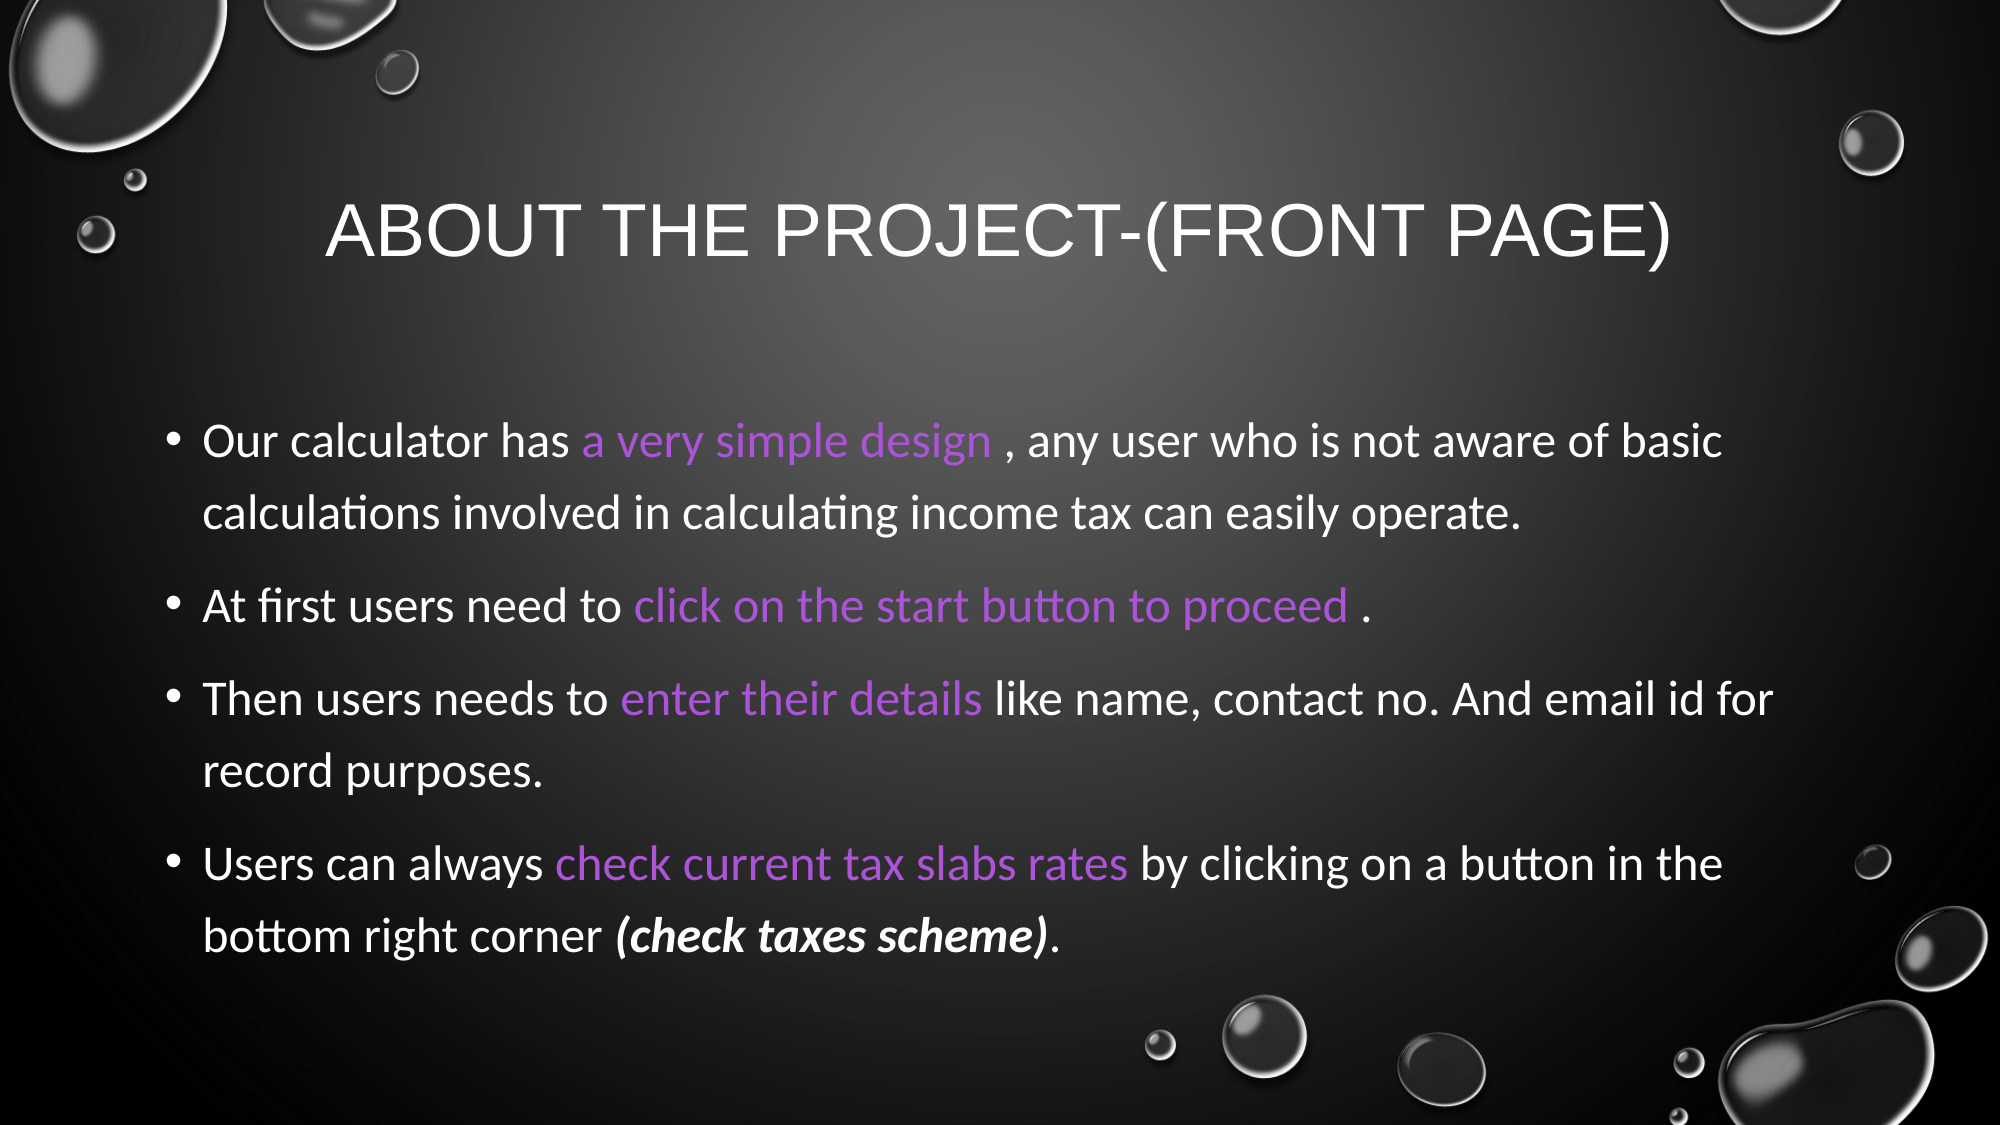

# About the project-(front page)
Our calculator has a very simple design , any user who is not aware of basic calculations involved in calculating income tax can easily operate.
At first users need to click on the start button to proceed .
Then users needs to enter their details like name, contact no. And email id for record purposes.
Users can always check current tax slabs rates by clicking on a button in the bottom right corner (check taxes scheme).